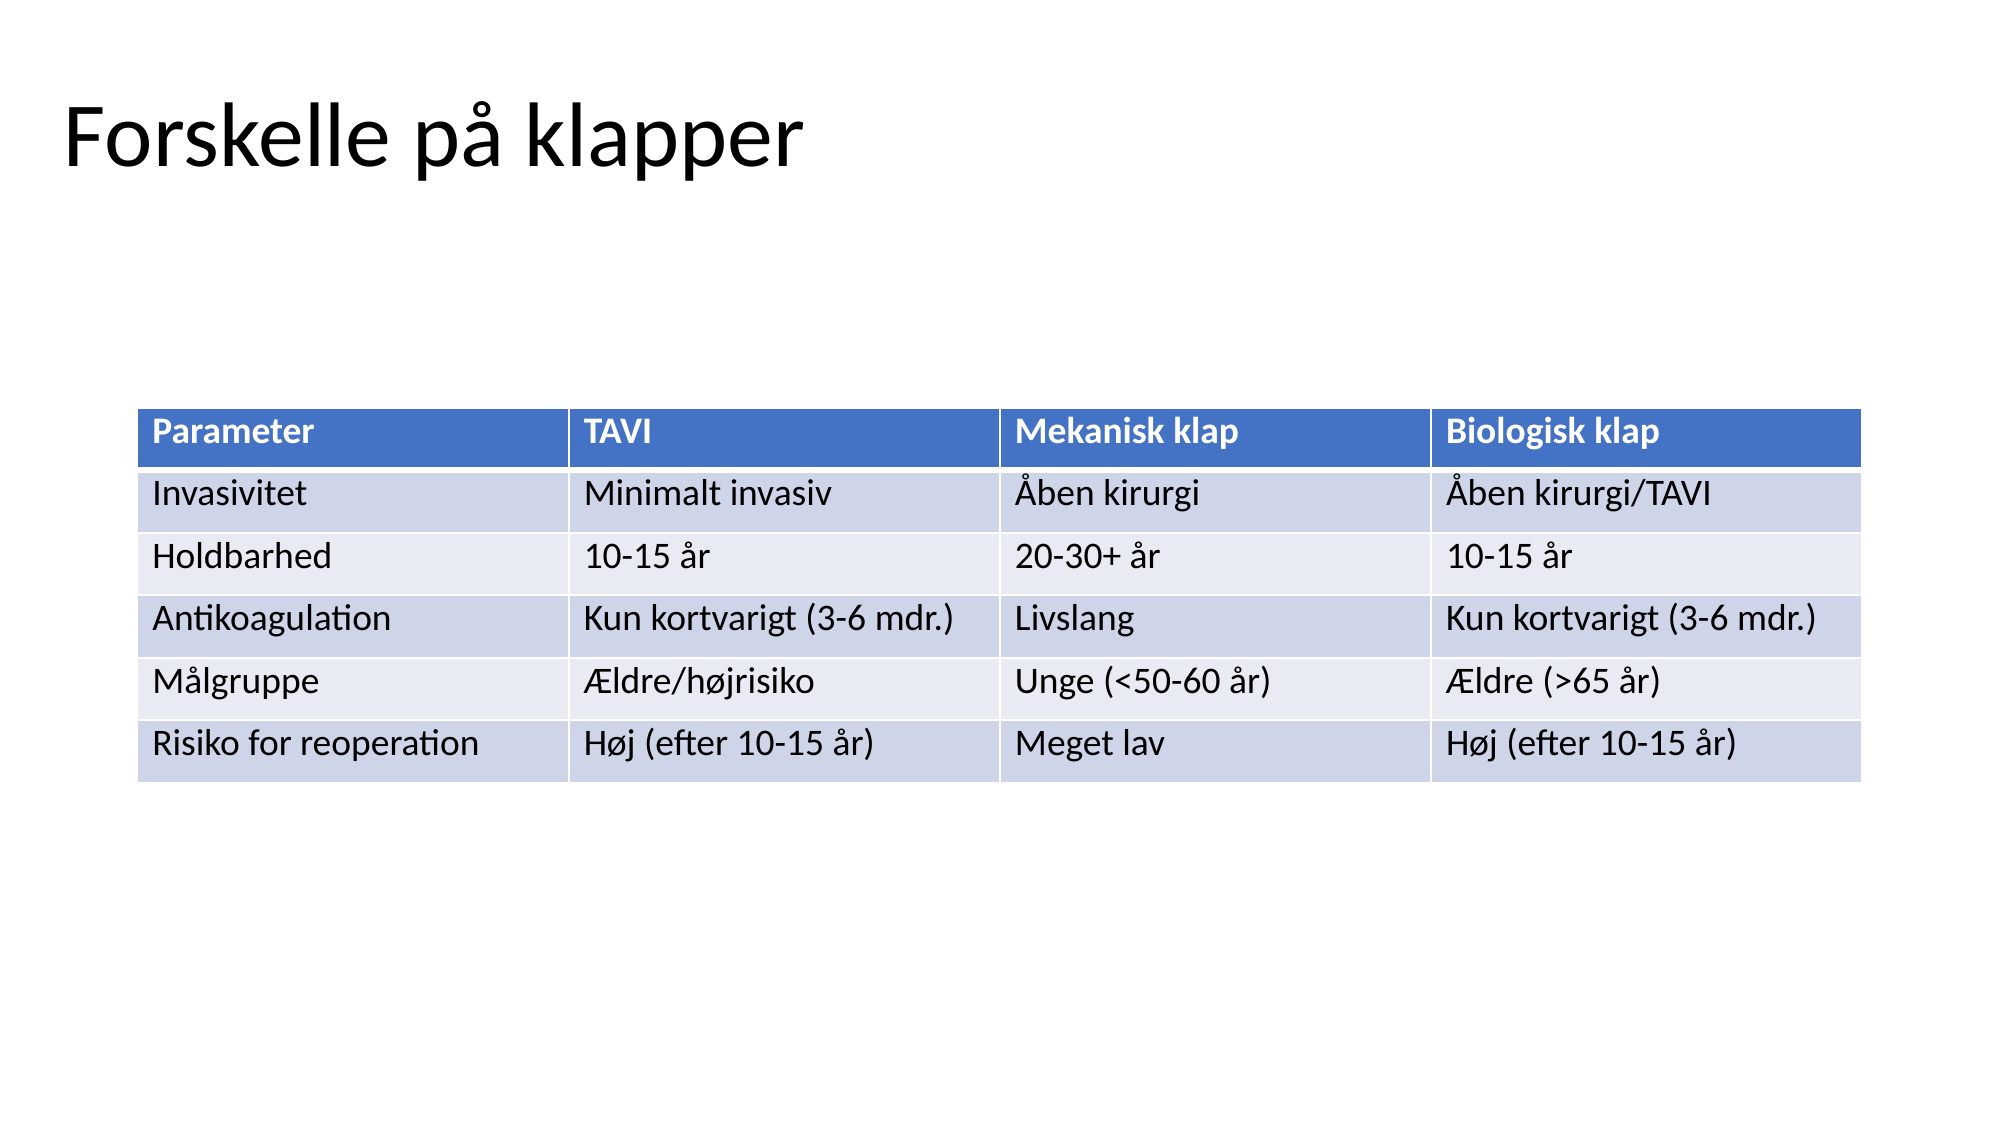

# Forskelle på klapper
| Parameter | TAVI | Mekanisk klap | Biologisk klap |
| --- | --- | --- | --- |
| Invasivitet | Minimalt invasiv | Åben kirurgi | Åben kirurgi/TAVI |
| Holdbarhed | 10-15 år | 20-30+ år | 10-15 år |
| Antikoagulation | Kun kortvarigt (3-6 mdr.) | Livslang | Kun kortvarigt (3-6 mdr.) |
| Målgruppe | Ældre/højrisiko | Unge (<50-60 år) | Ældre (>65 år) |
| Risiko for reoperation | Høj (efter 10-15 år) | Meget lav | Høj (efter 10-15 år) |